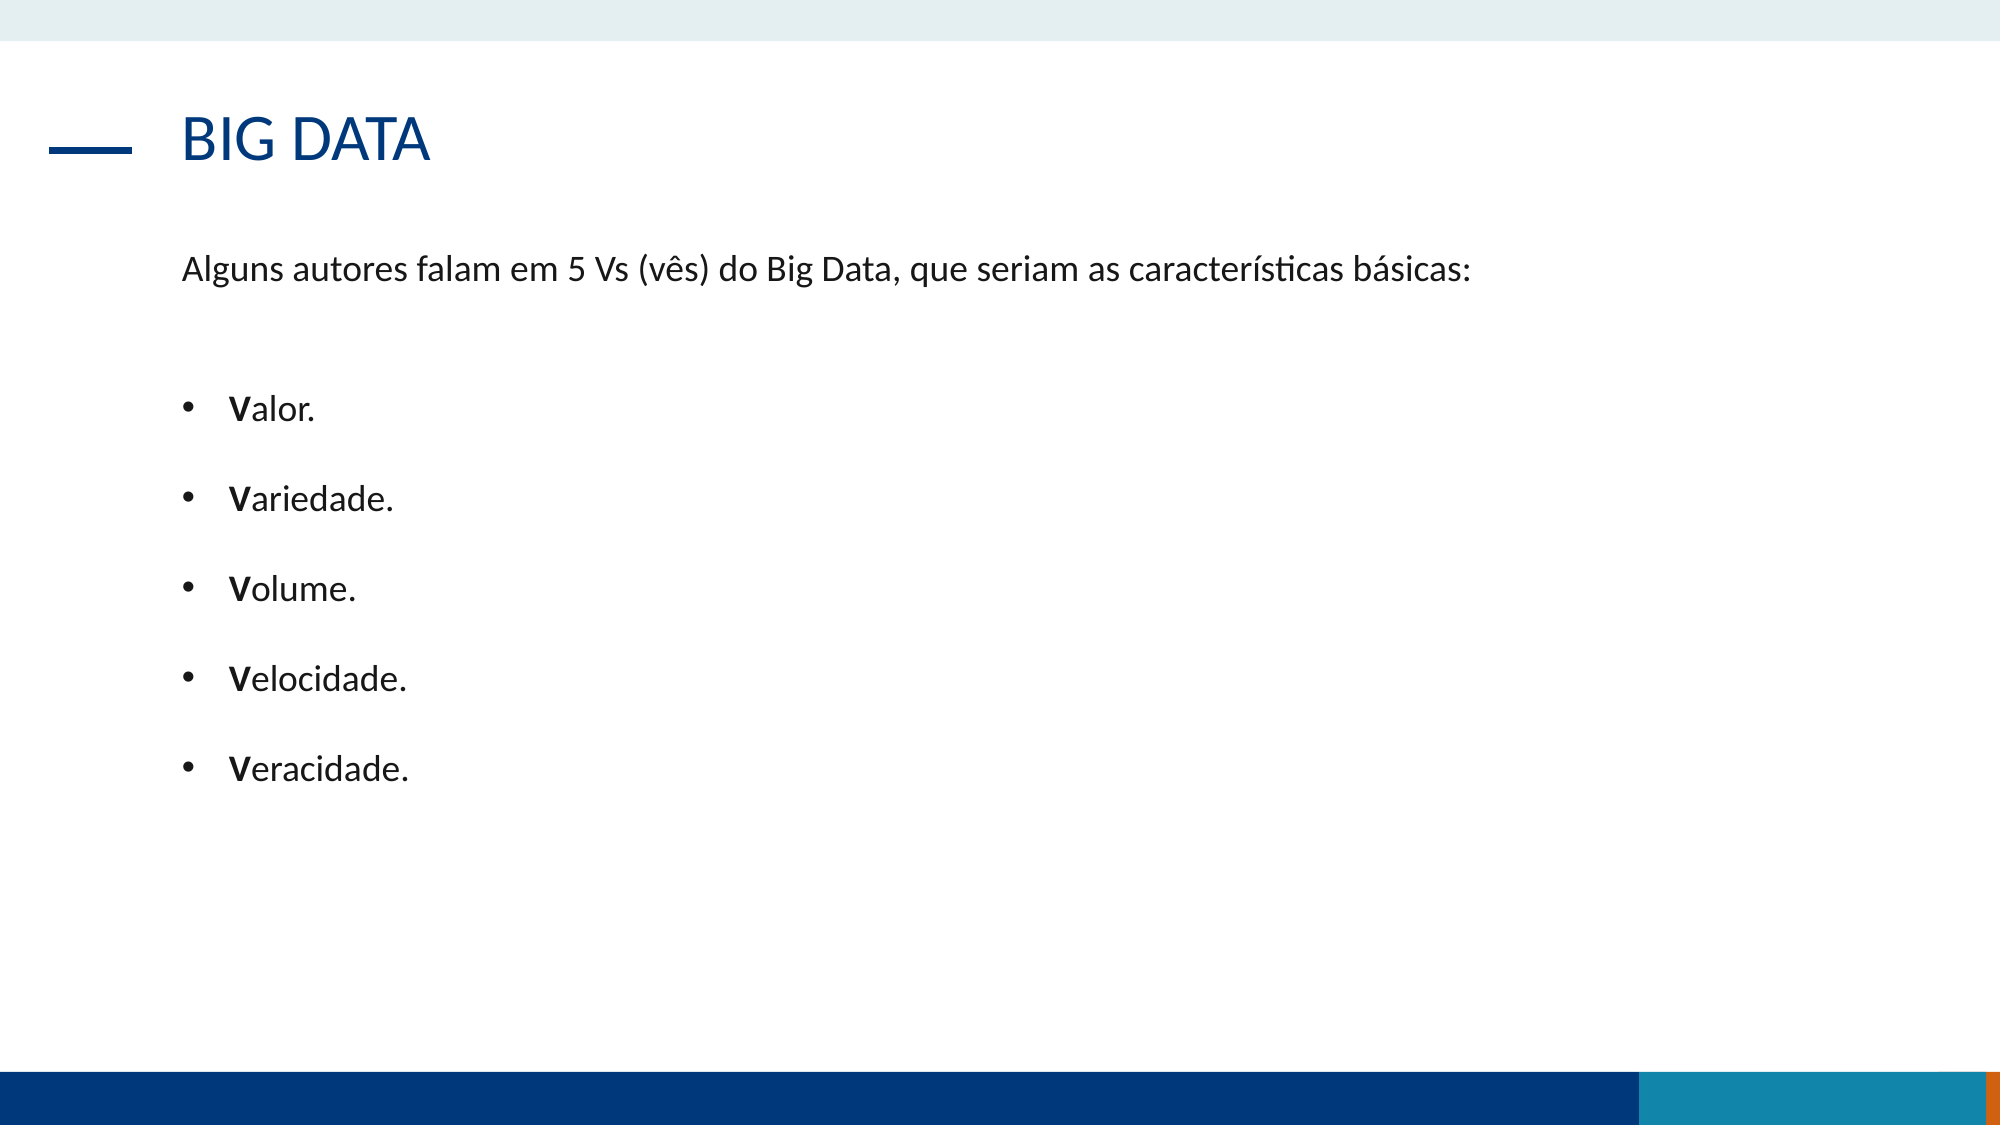

BIG DATA
Alguns autores falam em 5 Vs (vês) do Big Data, que seriam as características básicas:
Valor.

Variedade.

Volume.

Velocidade.

Veracidade.